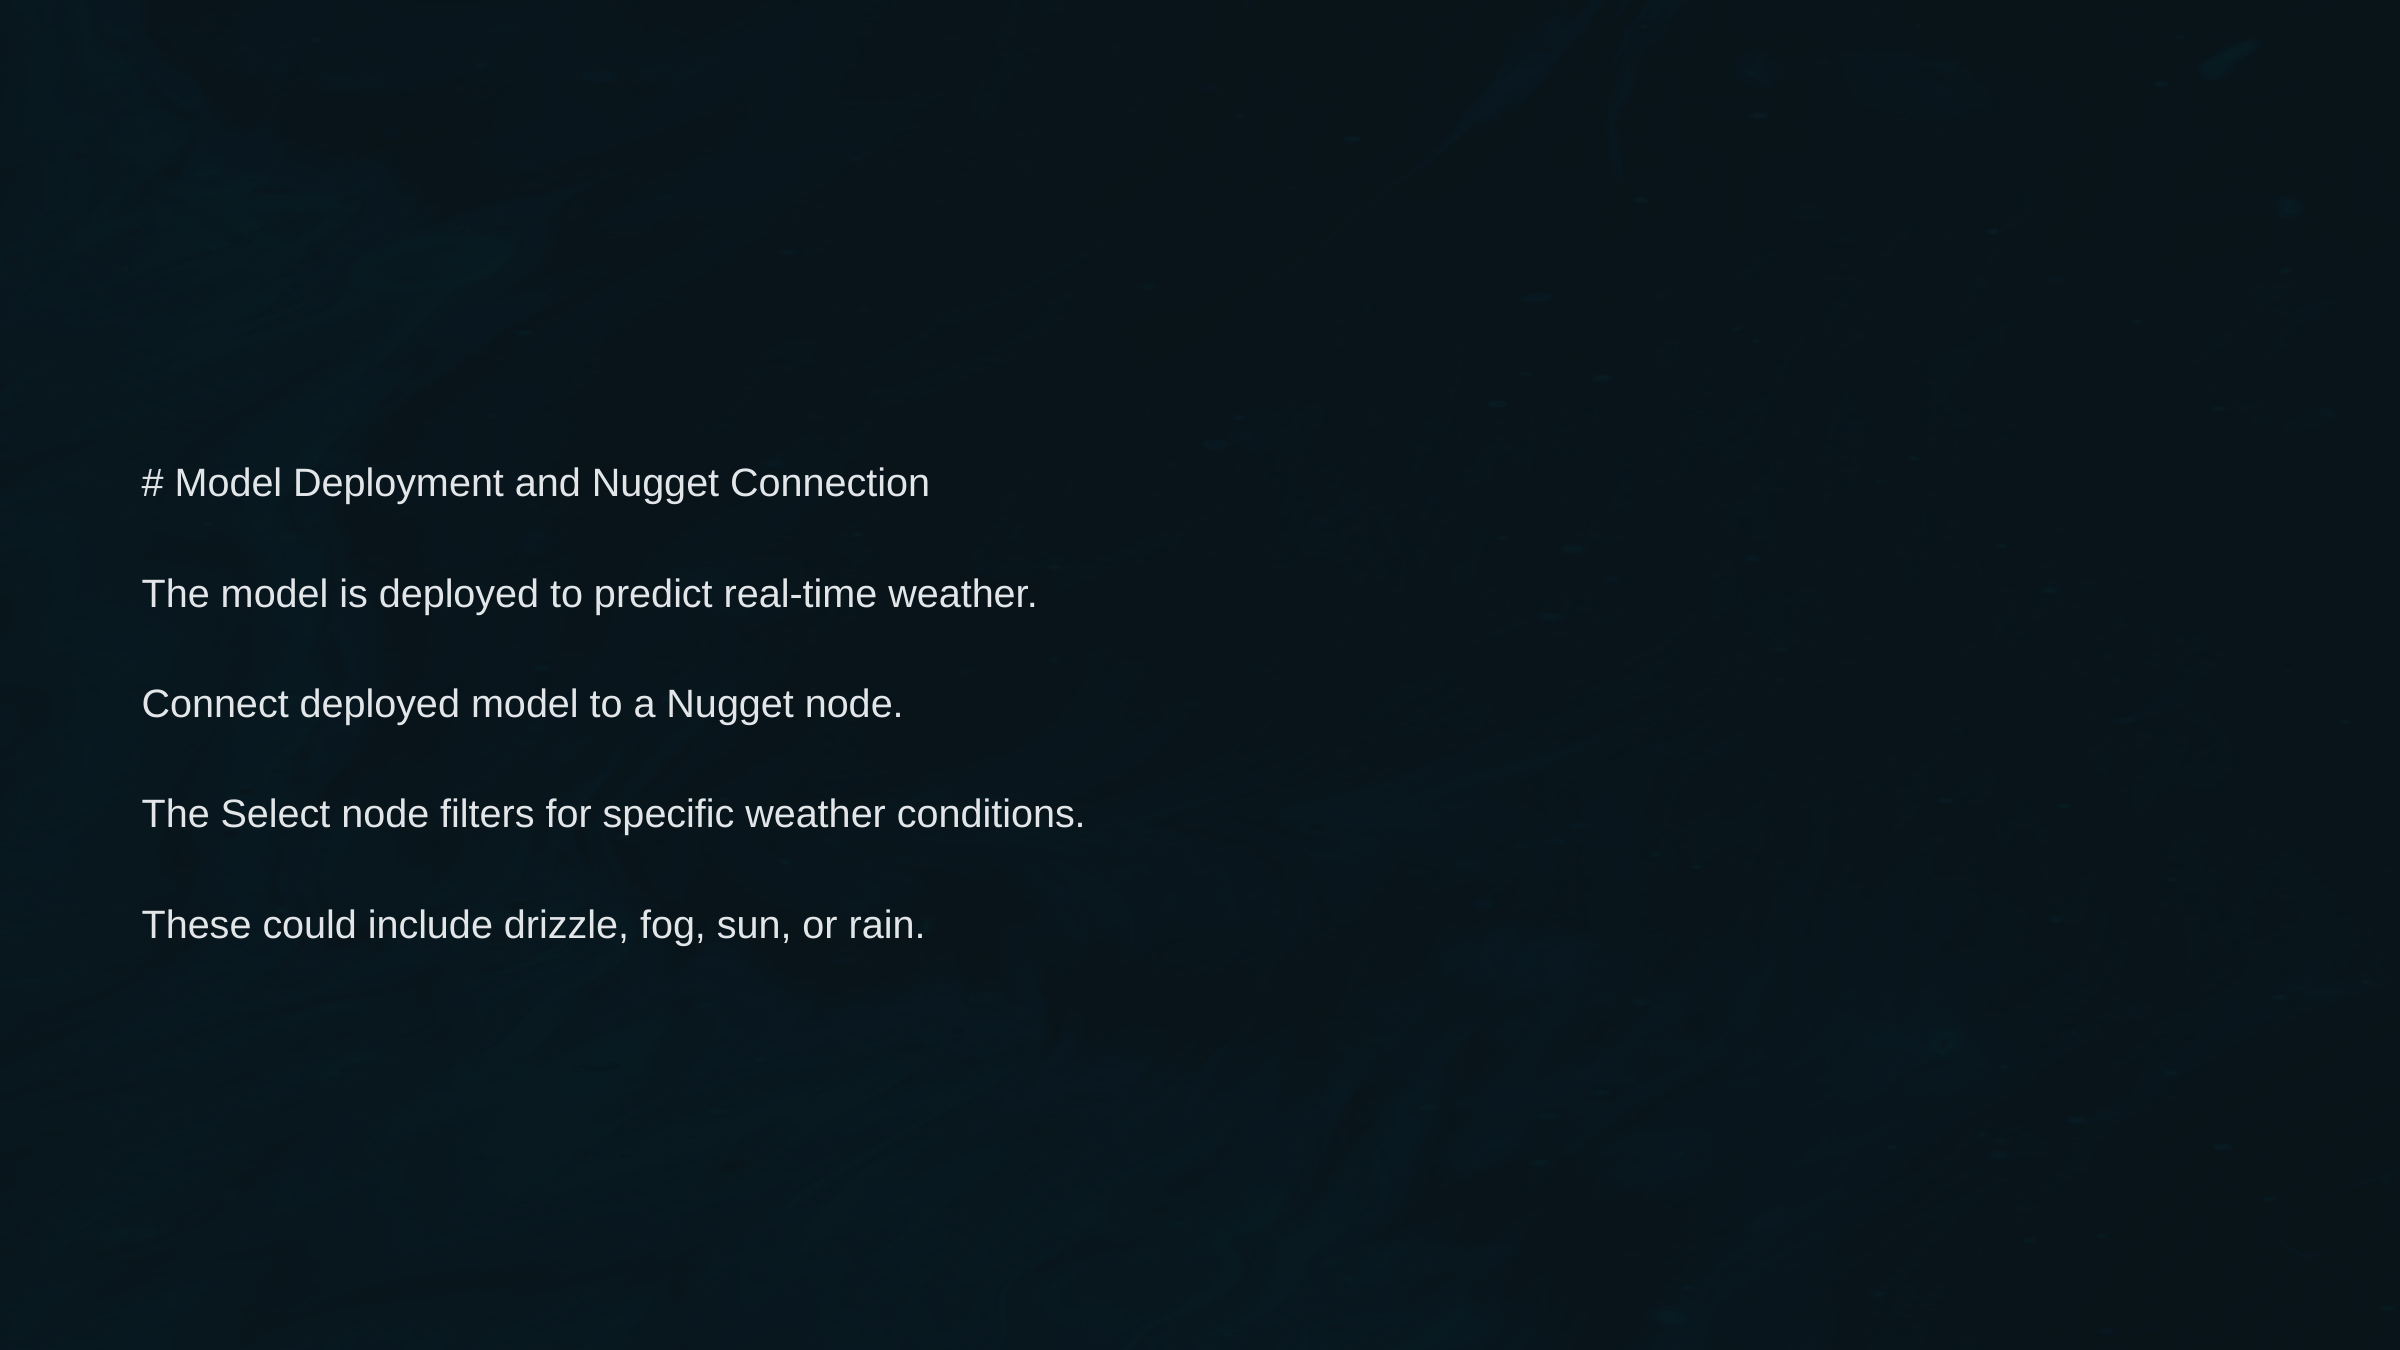

# Model Deployment and Nugget Connection
The model is deployed to predict real-time weather.
Connect deployed model to a Nugget node.
The Select node filters for specific weather conditions.
These could include drizzle, fog, sun, or rain.